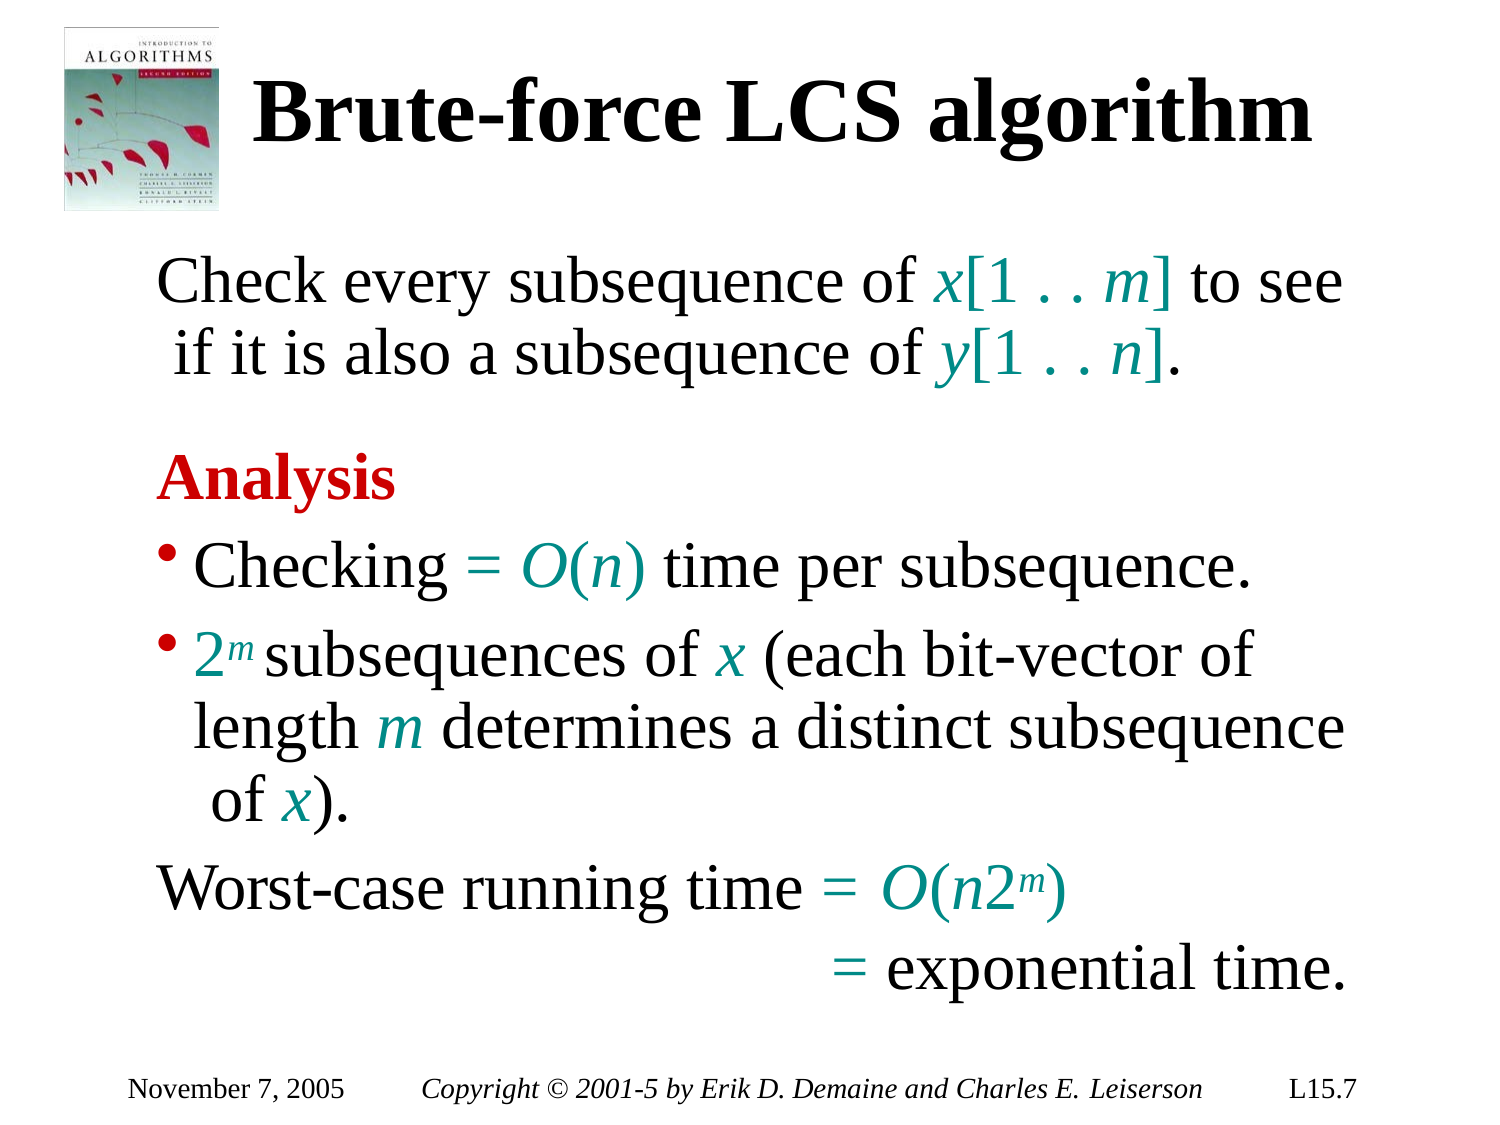

# Brute-force LCS algorithm
Check every subsequence of x[1 . . m] to see  if it is also a subsequence of y[1 . . n].
Analysis
Checking = O(n) time per subsequence.
2m subsequences of x (each bit-vector of  length m determines a distinct subsequence  of x).
Worst-case running time = O(n2m)
= exponential time.
November 7, 2005
Copyright © 2001-5 by Erik D. Demaine and Charles E. Leiserson
L15.7